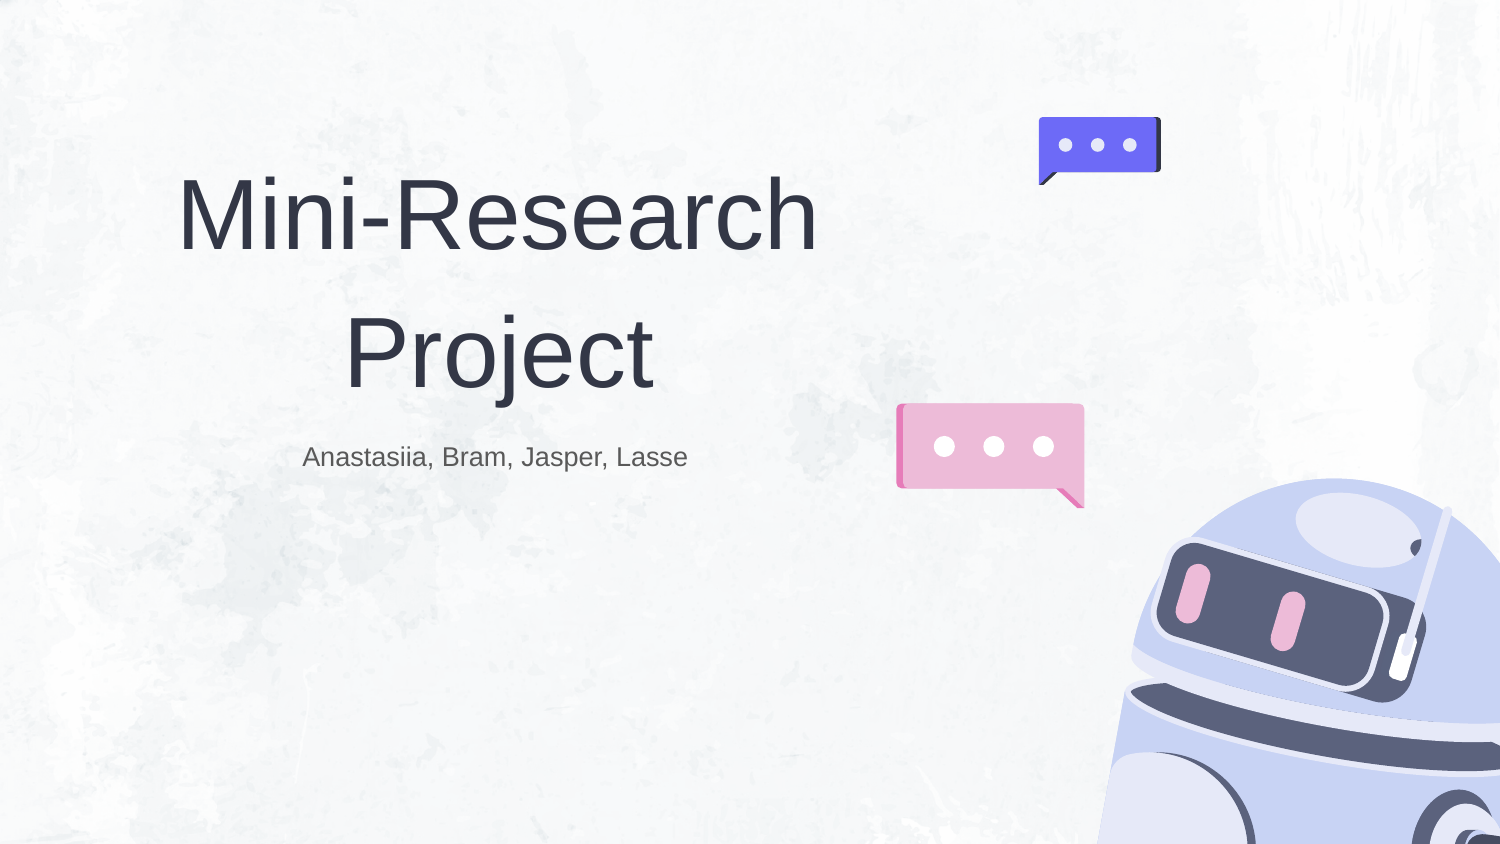

# Mini-Research Project

Anastasiia, Bram, Jasper, Lasse